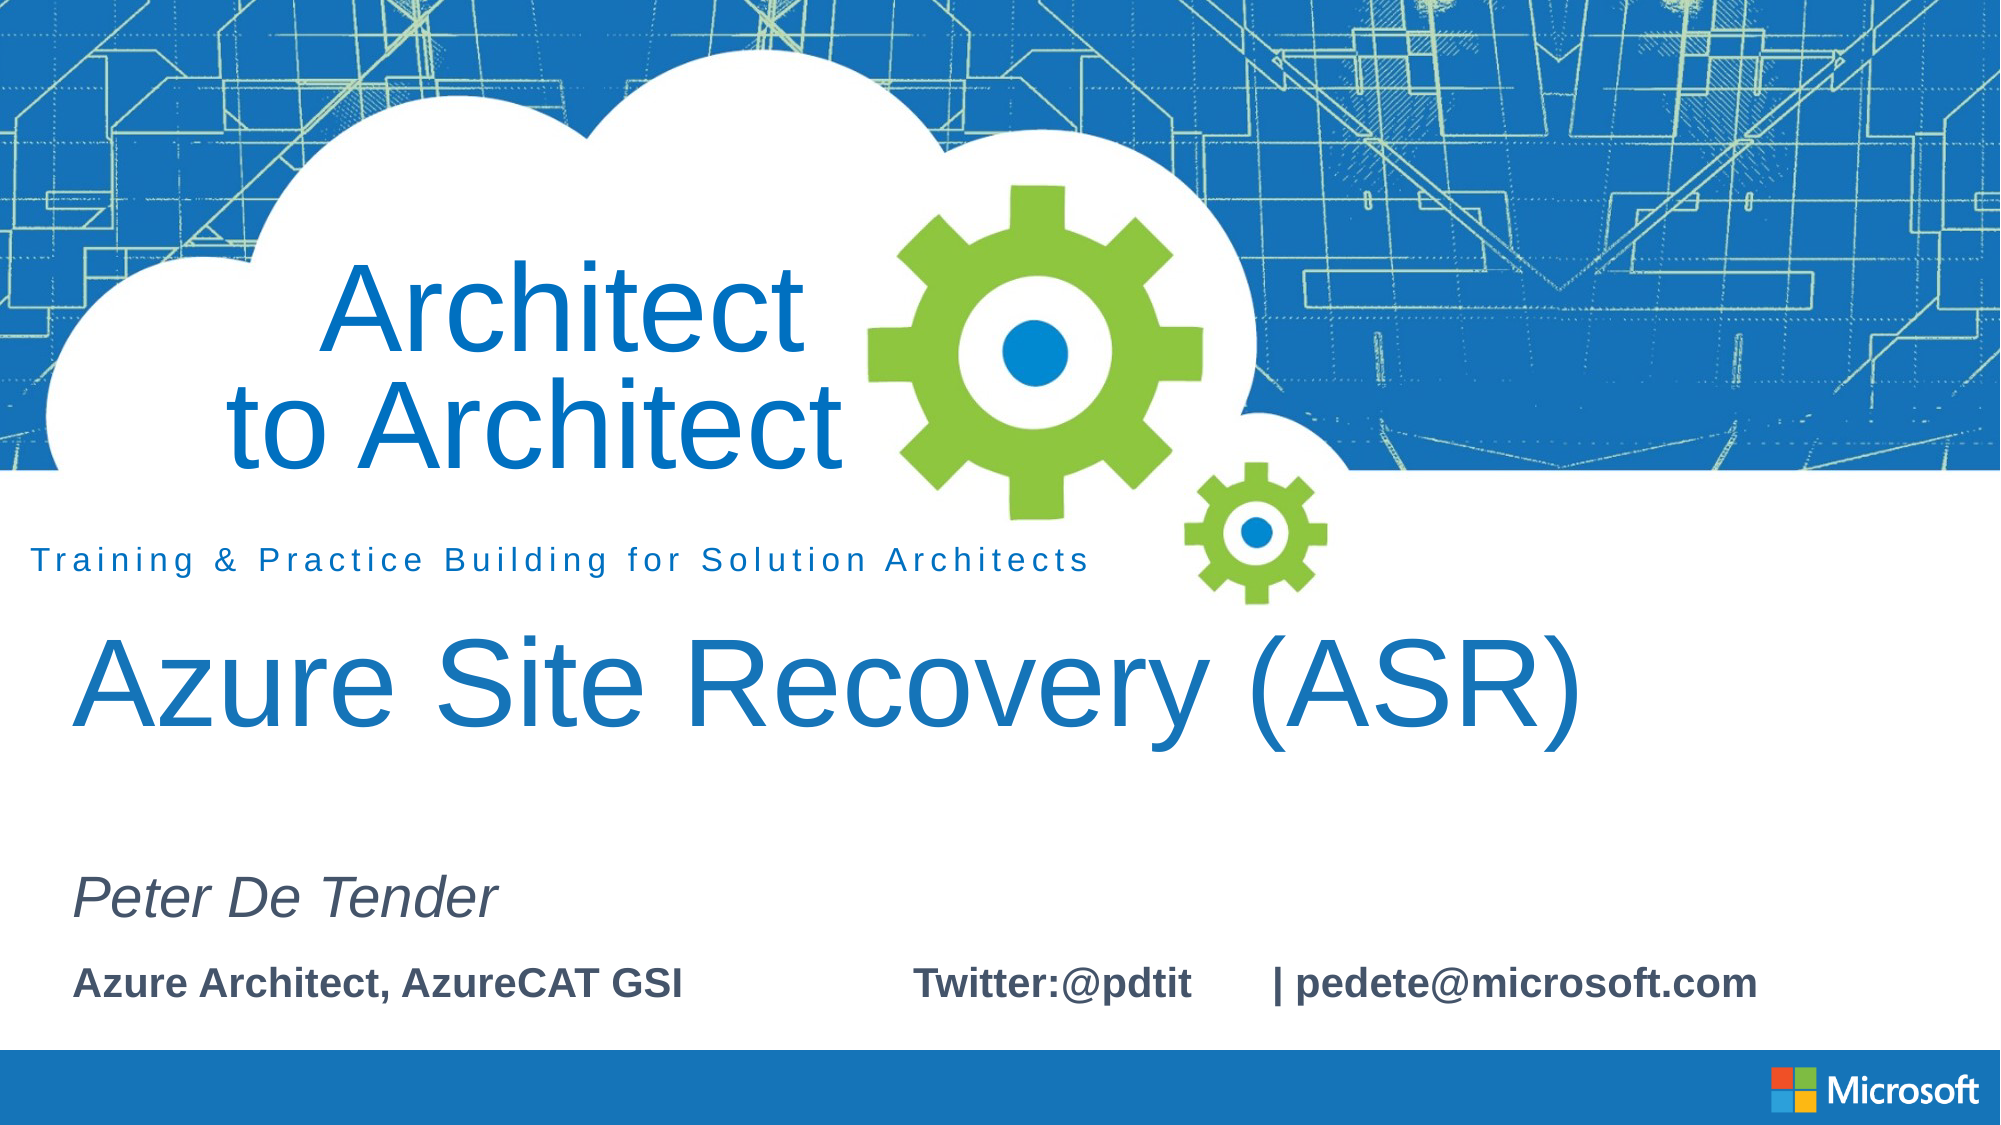

Azure Site Recovery (ASR)
Peter De Tender
Azure Architect, AzureCAT GSI                    Twitter:@pdtit	| pedete@microsoft.com